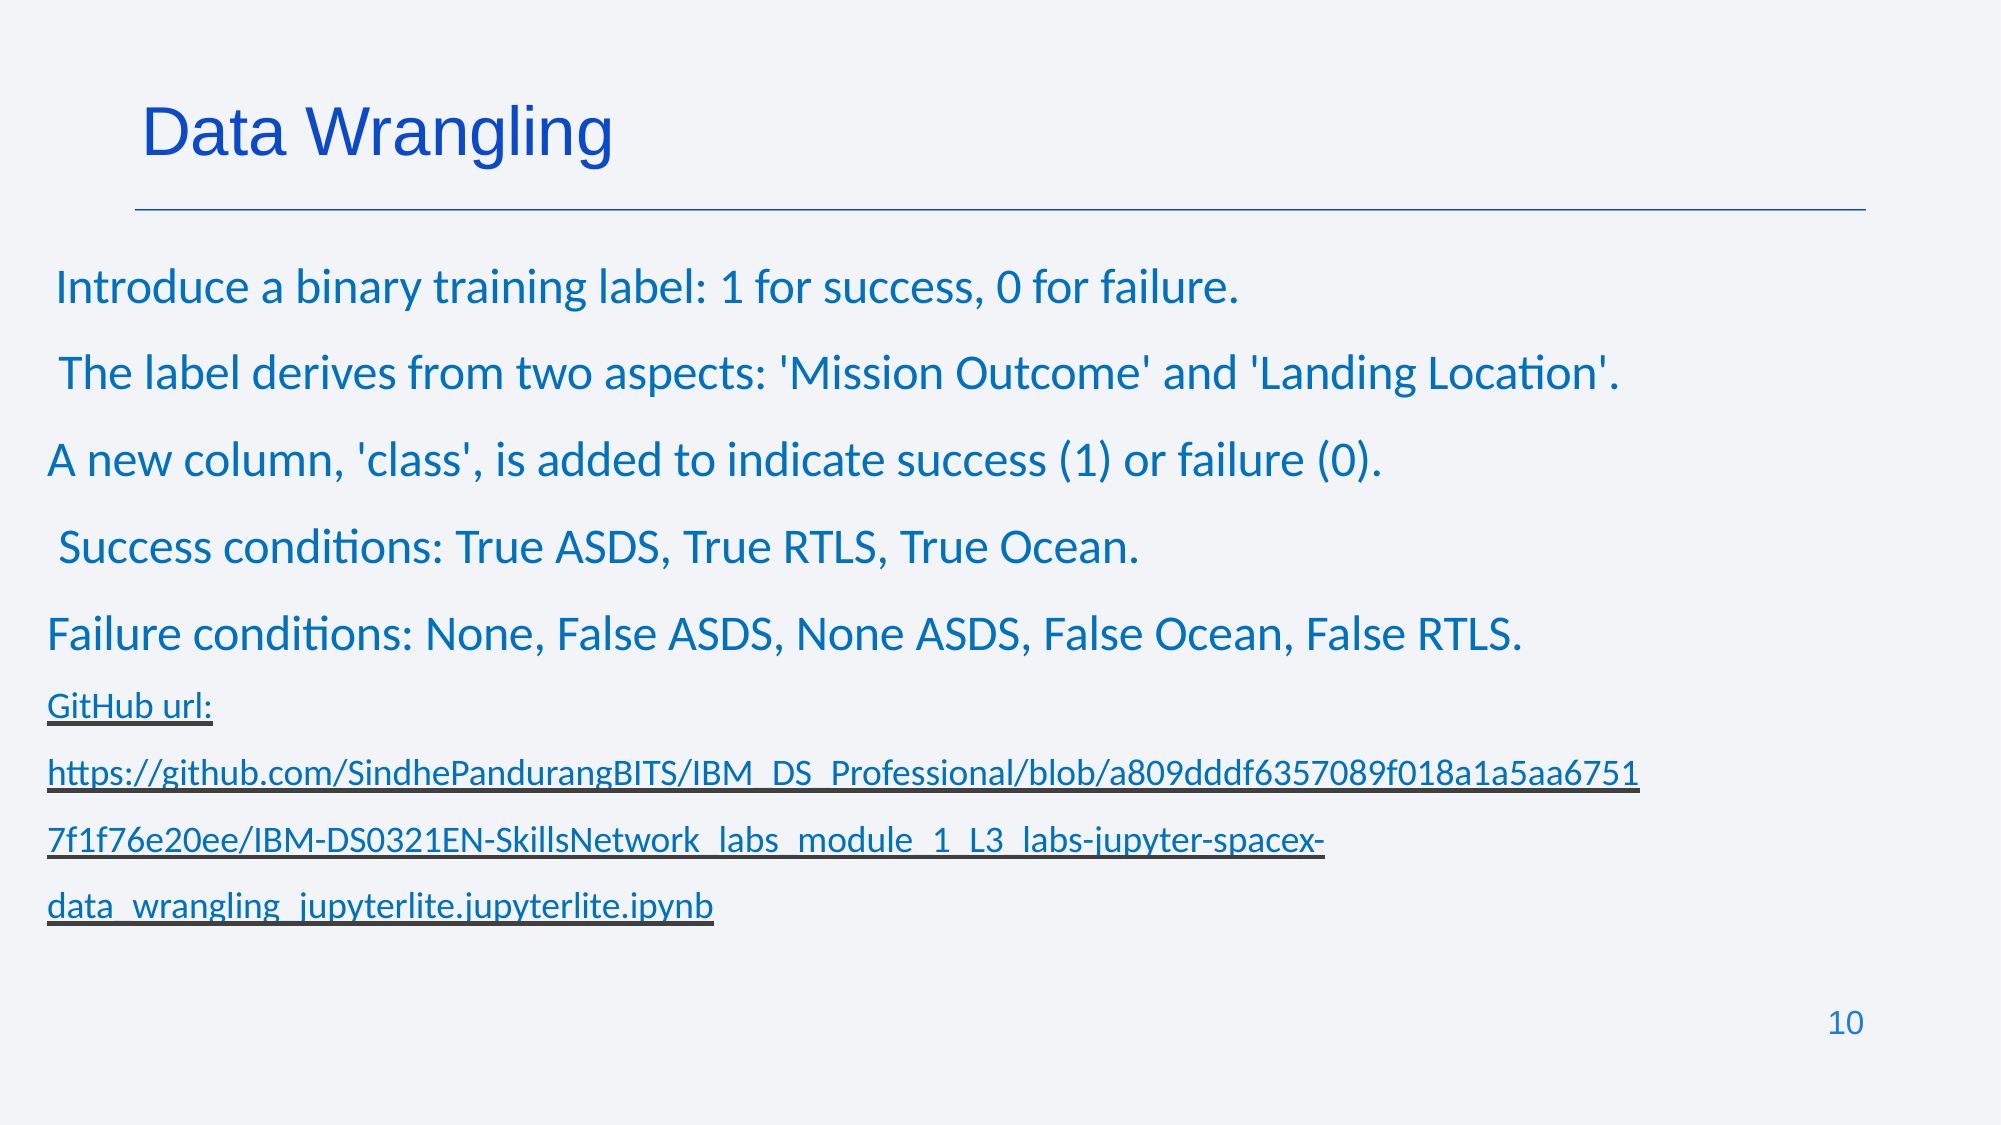

Data Wrangling
 Introduce a binary training label: 1 for success, 0 for failure.
 The label derives from two aspects: 'Mission Outcome' and 'Landing Location'.
A new column, 'class', is added to indicate success (1) or failure (0).
 Success conditions: True ASDS, True RTLS, True Ocean.
Failure conditions: None, False ASDS, None ASDS, False Ocean, False RTLS.
GitHub url: https://github.com/SindhePandurangBITS/IBM_DS_Professional/blob/a809dddf6357089f018a1a5aa67517f1f76e20ee/IBM-DS0321EN-SkillsNetwork_labs_module_1_L3_labs-jupyter-spacex-data_wrangling_jupyterlite.jupyterlite.ipynb

10